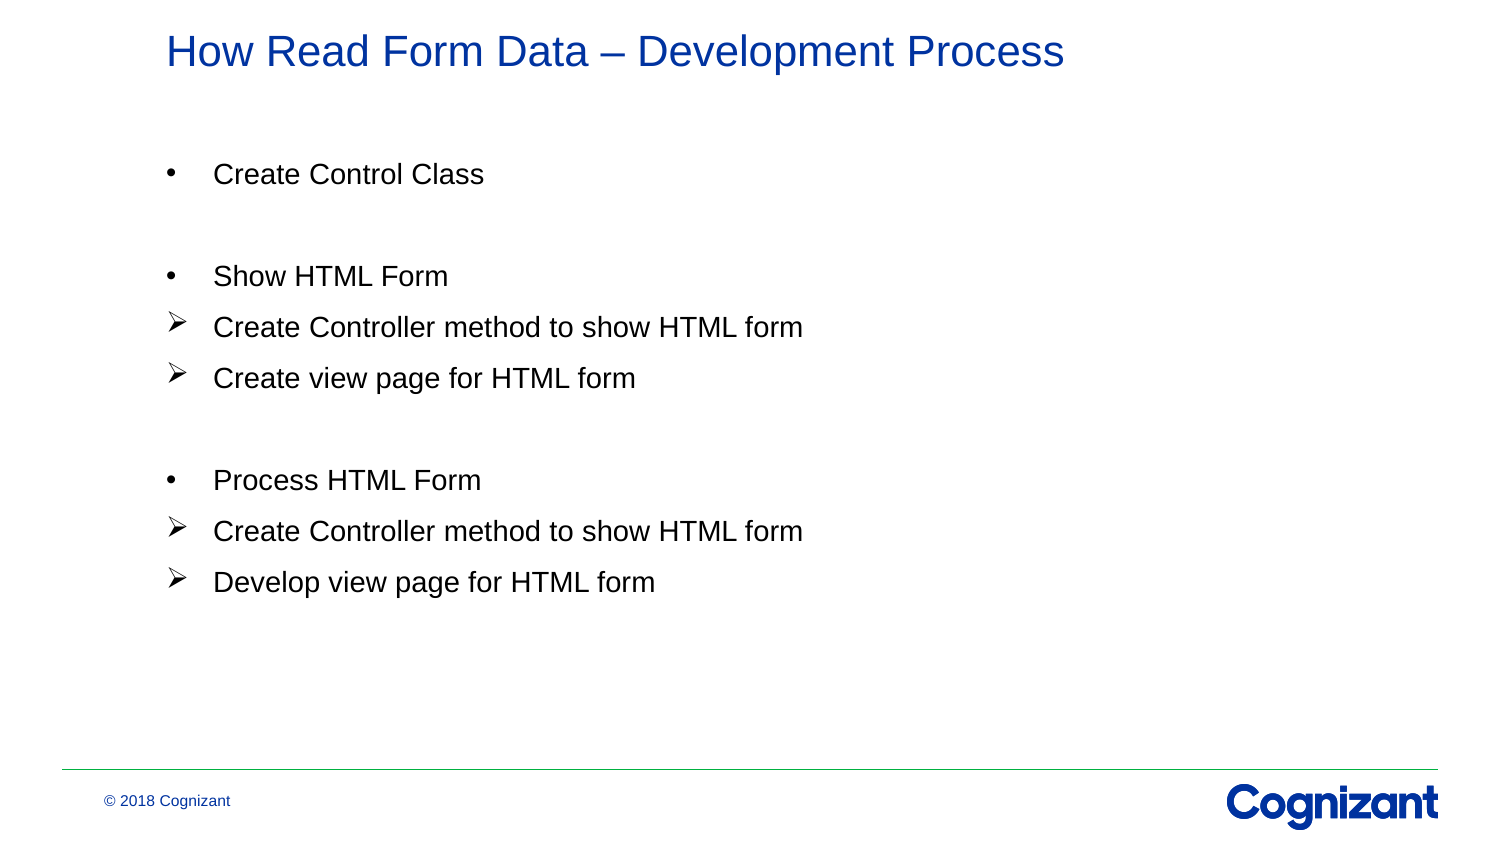

# How Read Form Data – Development Process
Create Control Class

Show HTML Form
Create Controller method to show HTML form
Create view page for HTML form

Process HTML Form
Create Controller method to show HTML form
Develop view page for HTML form